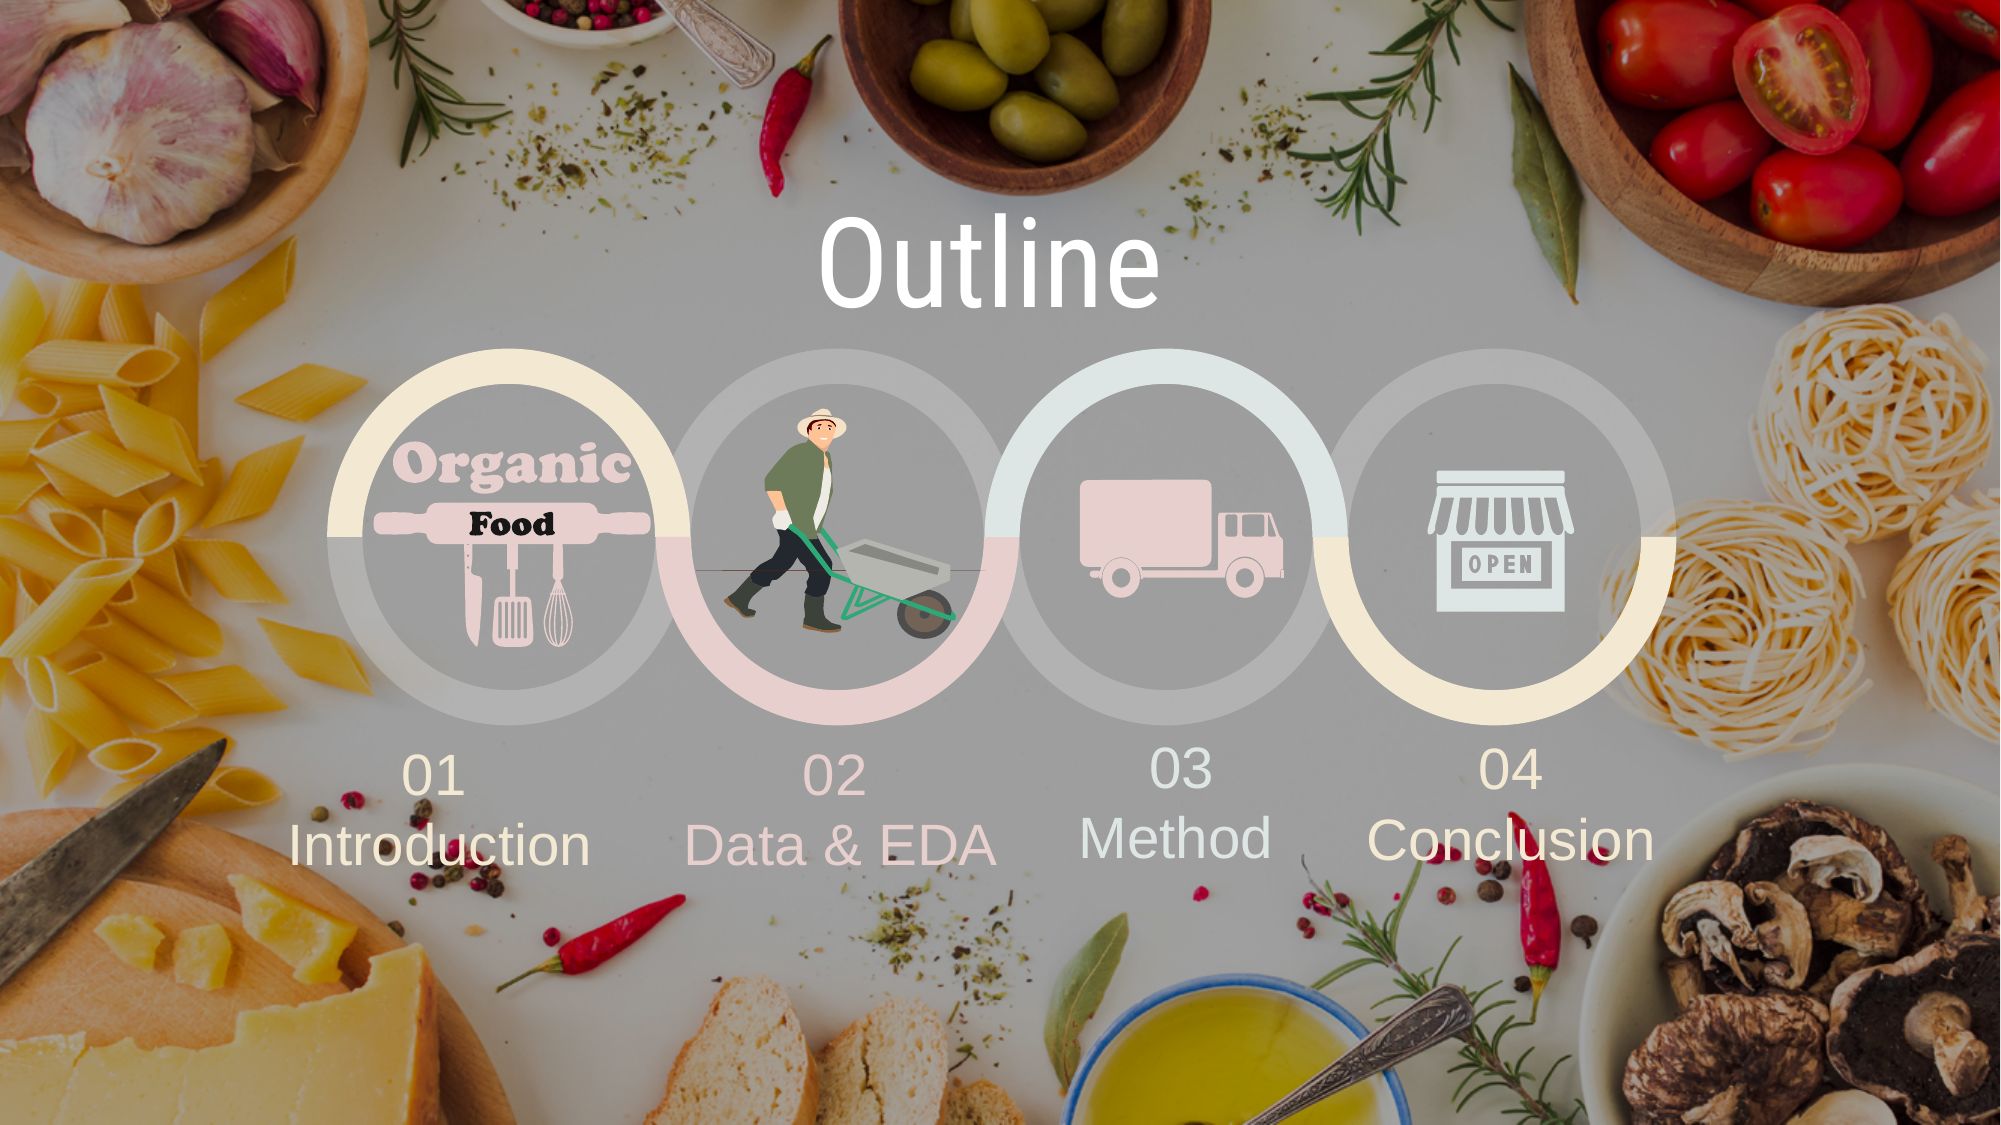

Outline

03
Method

04
Conclusion
01
Introduction
02
Data & EDA